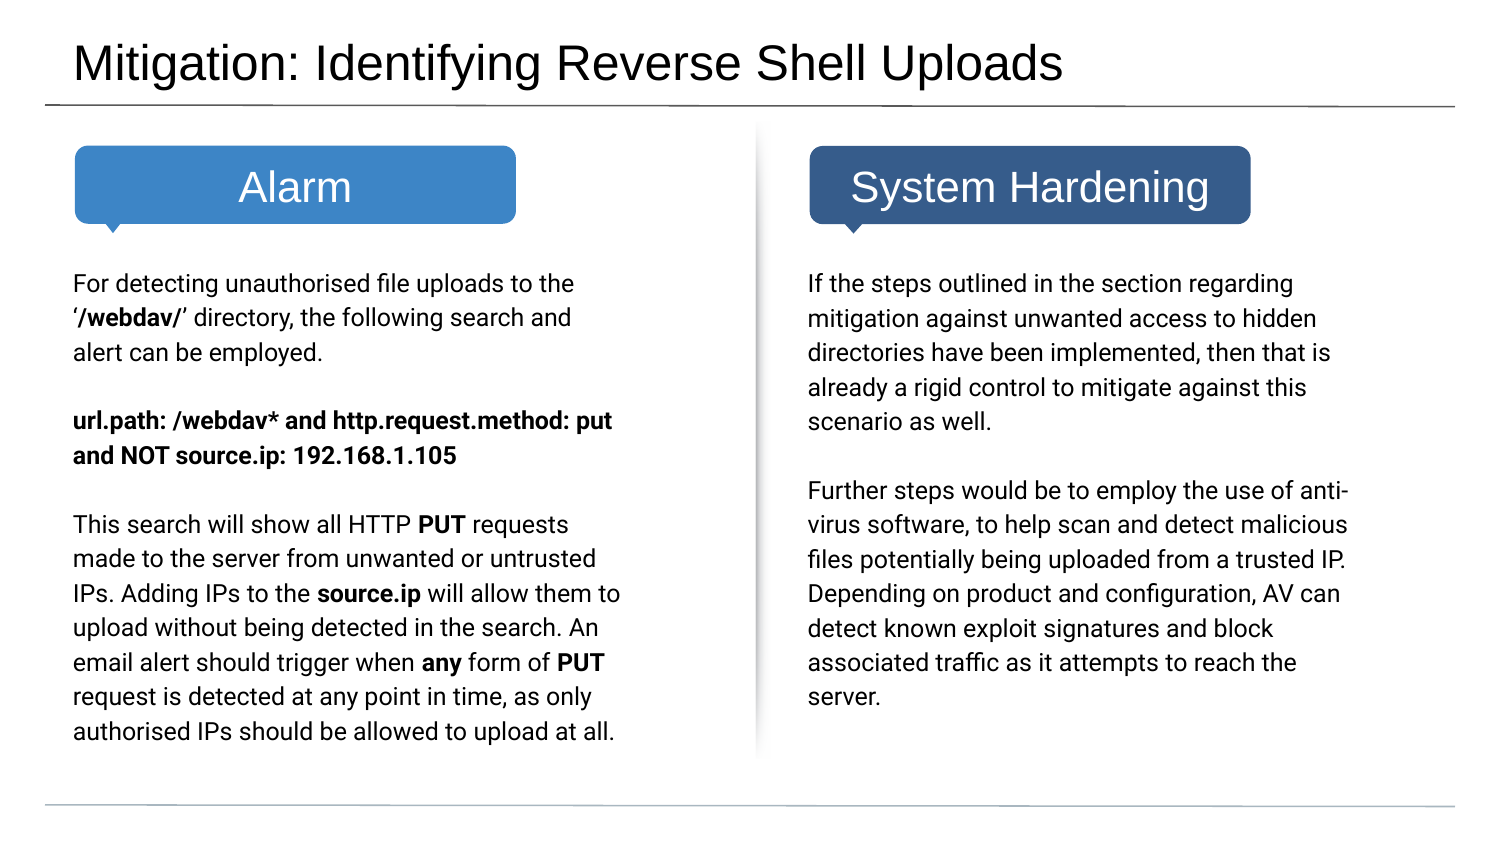

# Mitigation: Identifying Reverse Shell Uploads
For detecting unauthorised file uploads to the ‘/webdav/’ directory, the following search and alert can be employed.

url.path: /webdav* and http.request.method: put and NOT source.ip: 192.168.1.105

This search will show all HTTP PUT requests made to the server from unwanted or untrusted IPs. Adding IPs to the source.ip will allow them to upload without being detected in the search. An email alert should trigger when any form of PUT request is detected at any point in time, as only authorised IPs should be allowed to upload at all.

If the steps outlined in the section regarding mitigation against unwanted access to hidden directories have been implemented, then that is already a rigid control to mitigate against this scenario as well.

Further steps would be to employ the use of anti-virus software, to help scan and detect malicious files potentially being uploaded from a trusted IP. Depending on product and configuration, AV can detect known exploit signatures and block associated traffic as it attempts to reach the server.